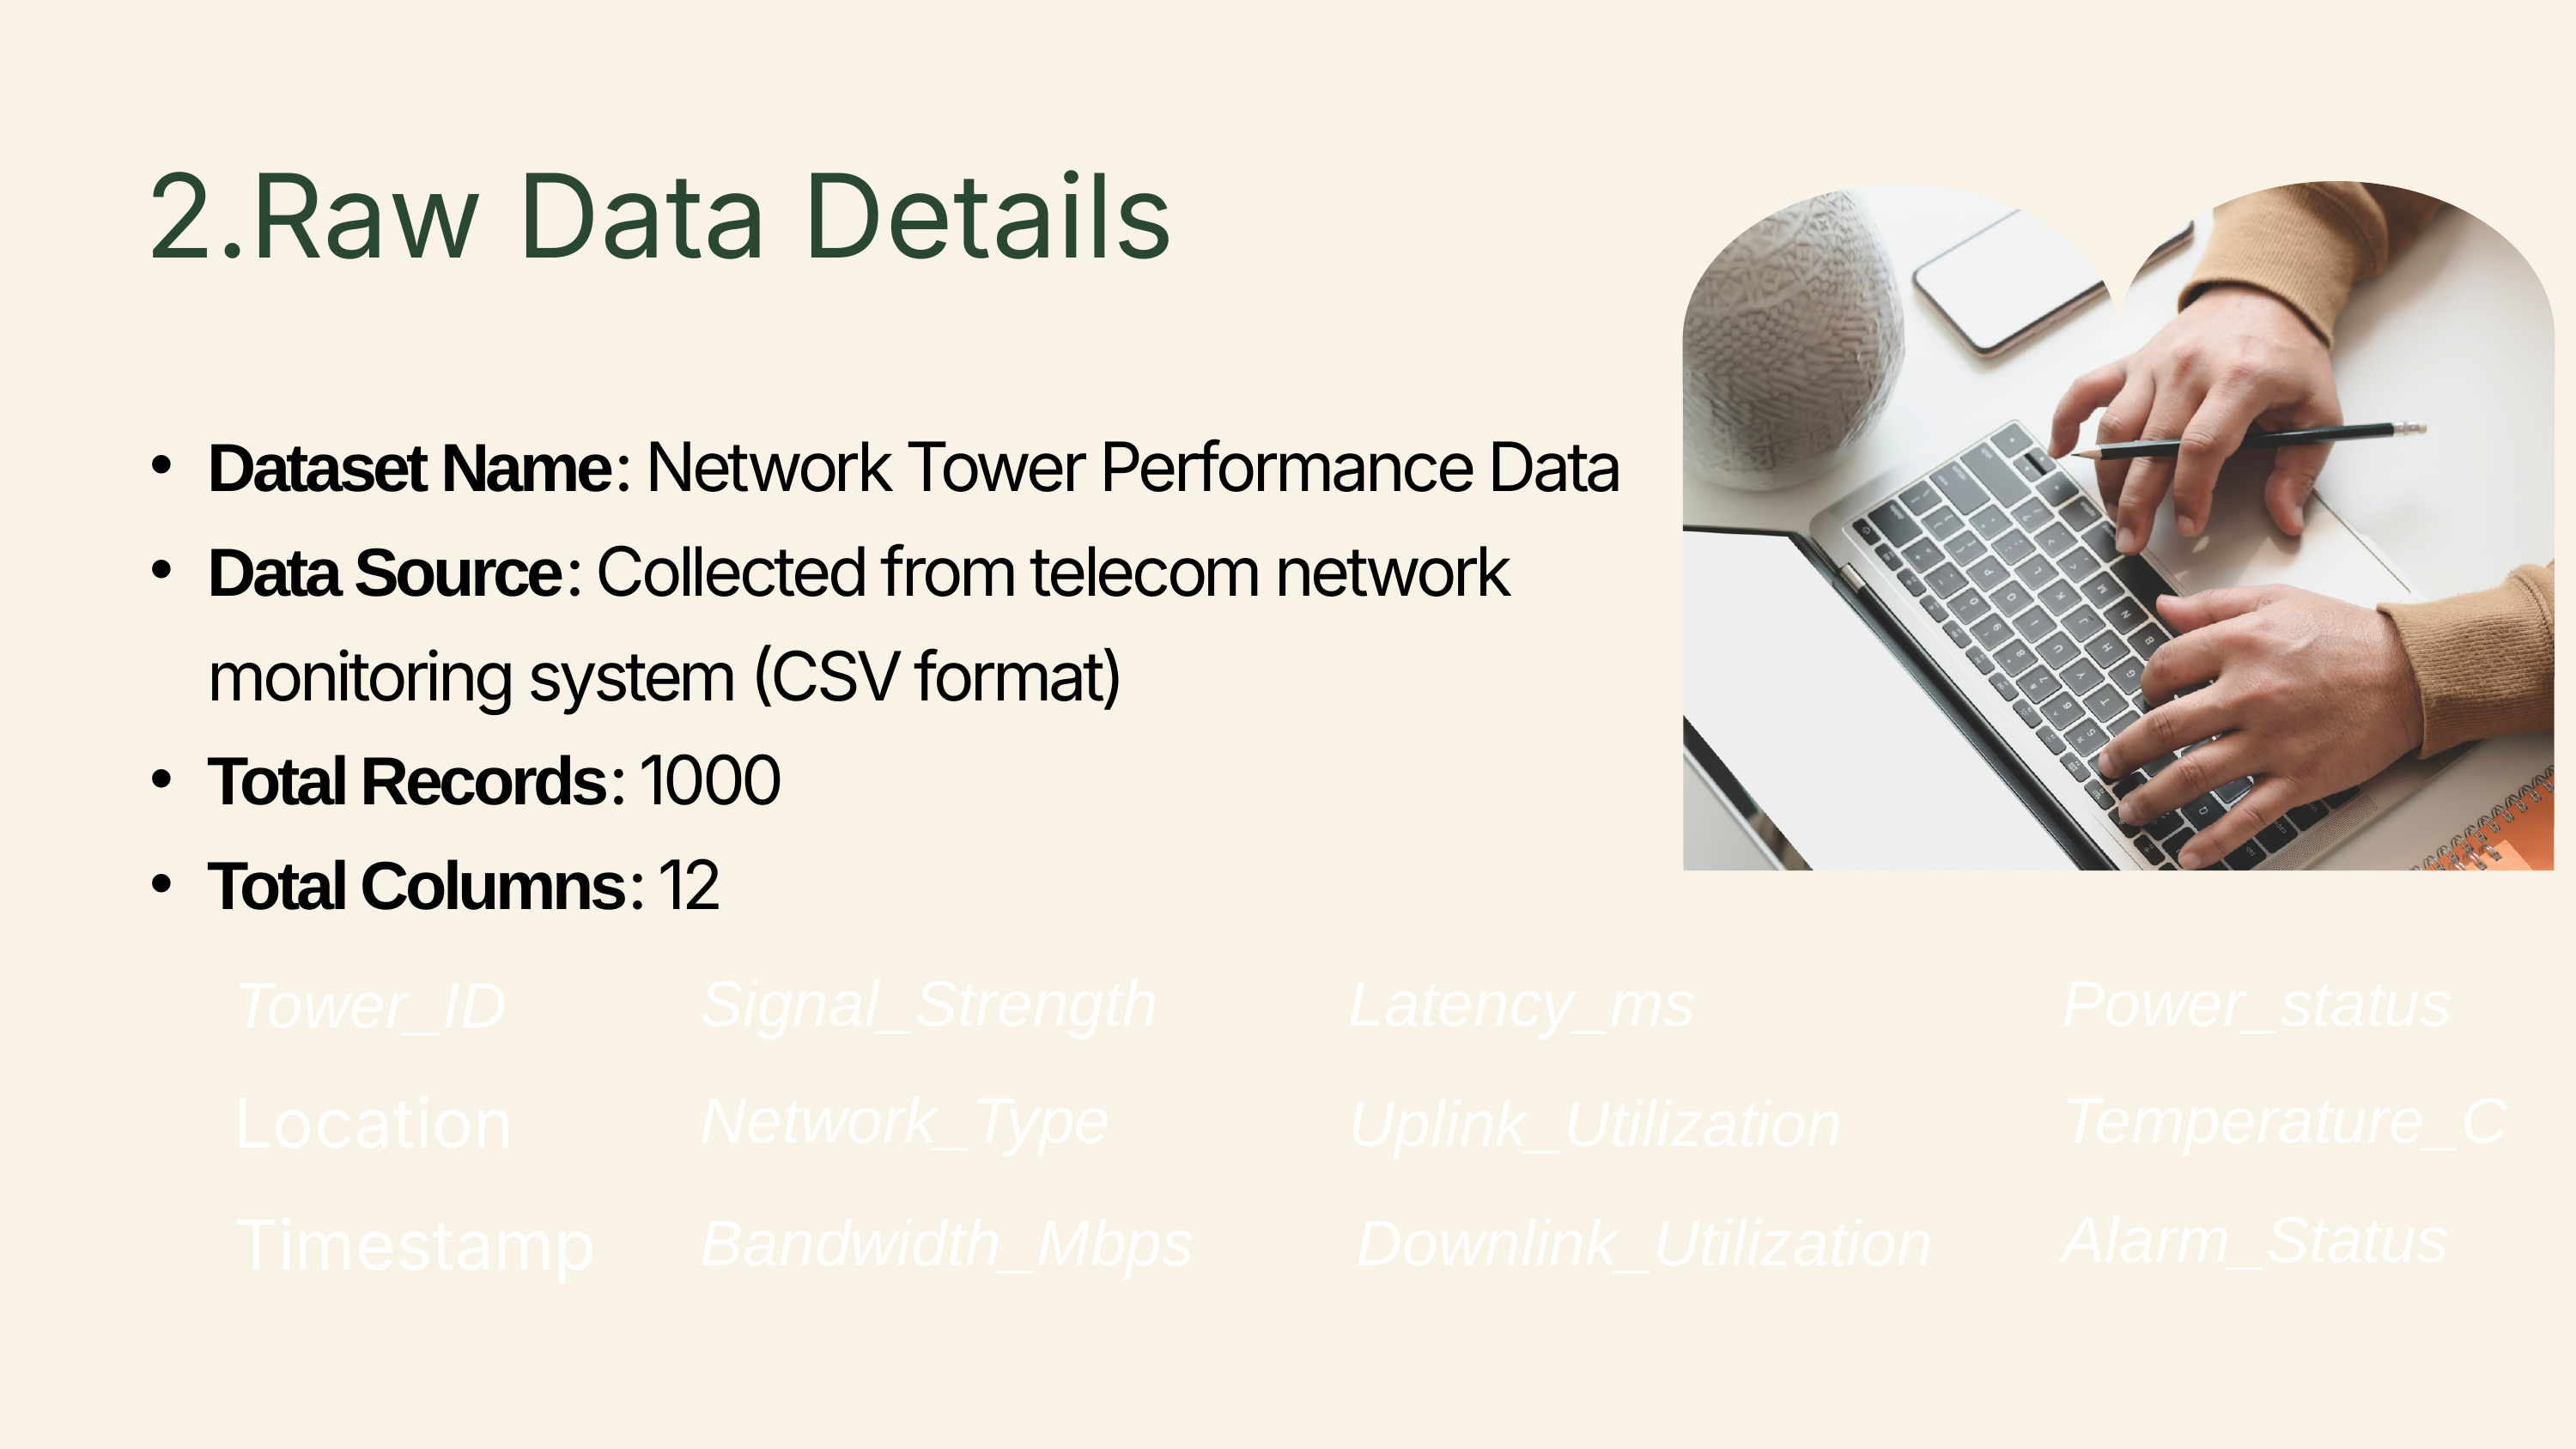

2.Raw Data Details

Dataset Name: Network Tower Performance Data
Data Source: Collected from telecom network monitoring system (CSV format)
Total Records: 1000
Total Columns: 12
Signal_Strength
Latency_ms
Power_status
Tower_ID

Network_Type
Temperature_C
Location

Uplink_Utilization
Alarm_Status
Bandwidth_Mbps
Downlink_Utilization
Timestamp